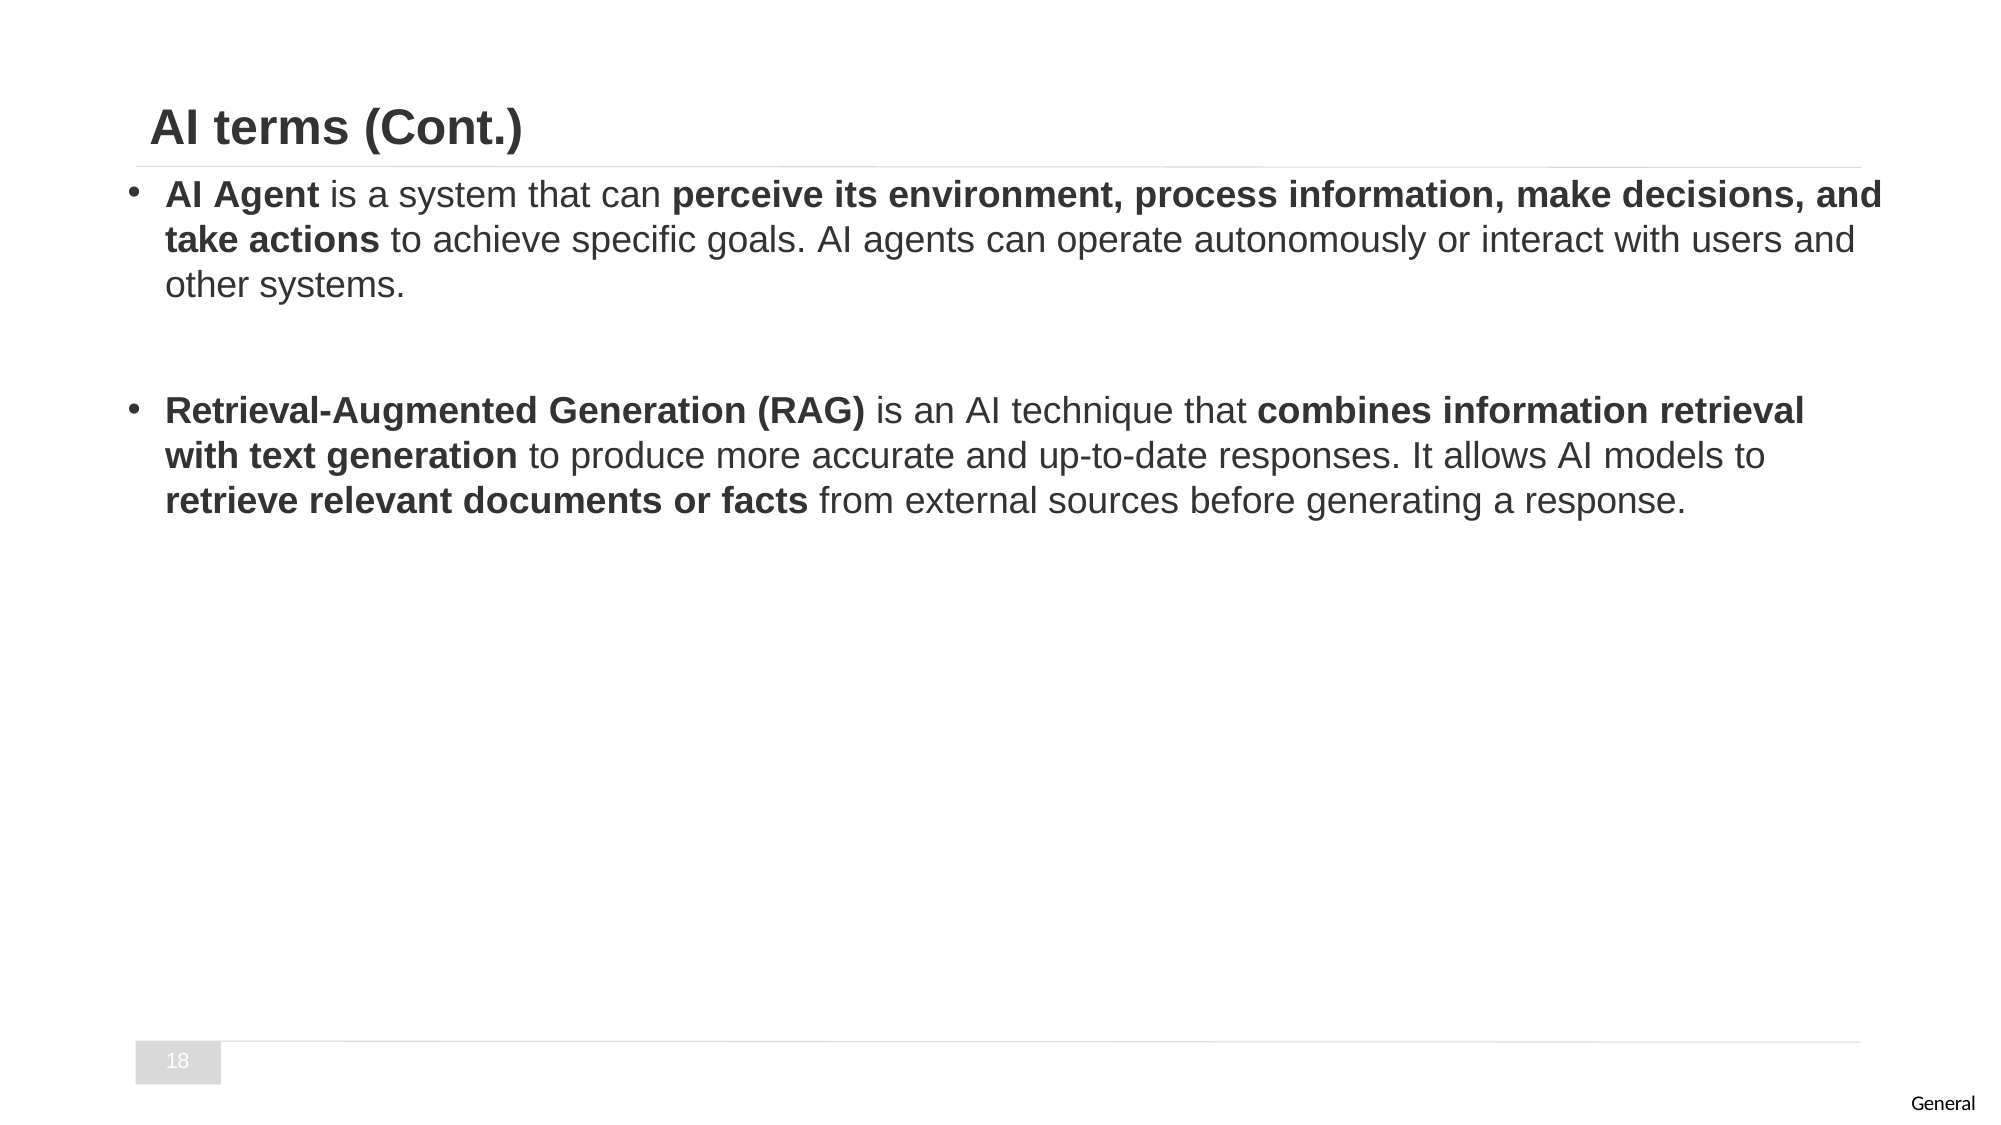

# AI terms (Cont.)
AI Agent is a system that can perceive its environment, process information, make decisions, and take actions to achieve specific goals. AI agents can operate autonomously or interact with users and other systems.

Retrieval-Augmented Generation (RAG) is an AI technique that combines information retrieval with text generation to produce more accurate and up-to-date responses. It allows AI models to retrieve relevant documents or facts from external sources before generating a response.
18
General